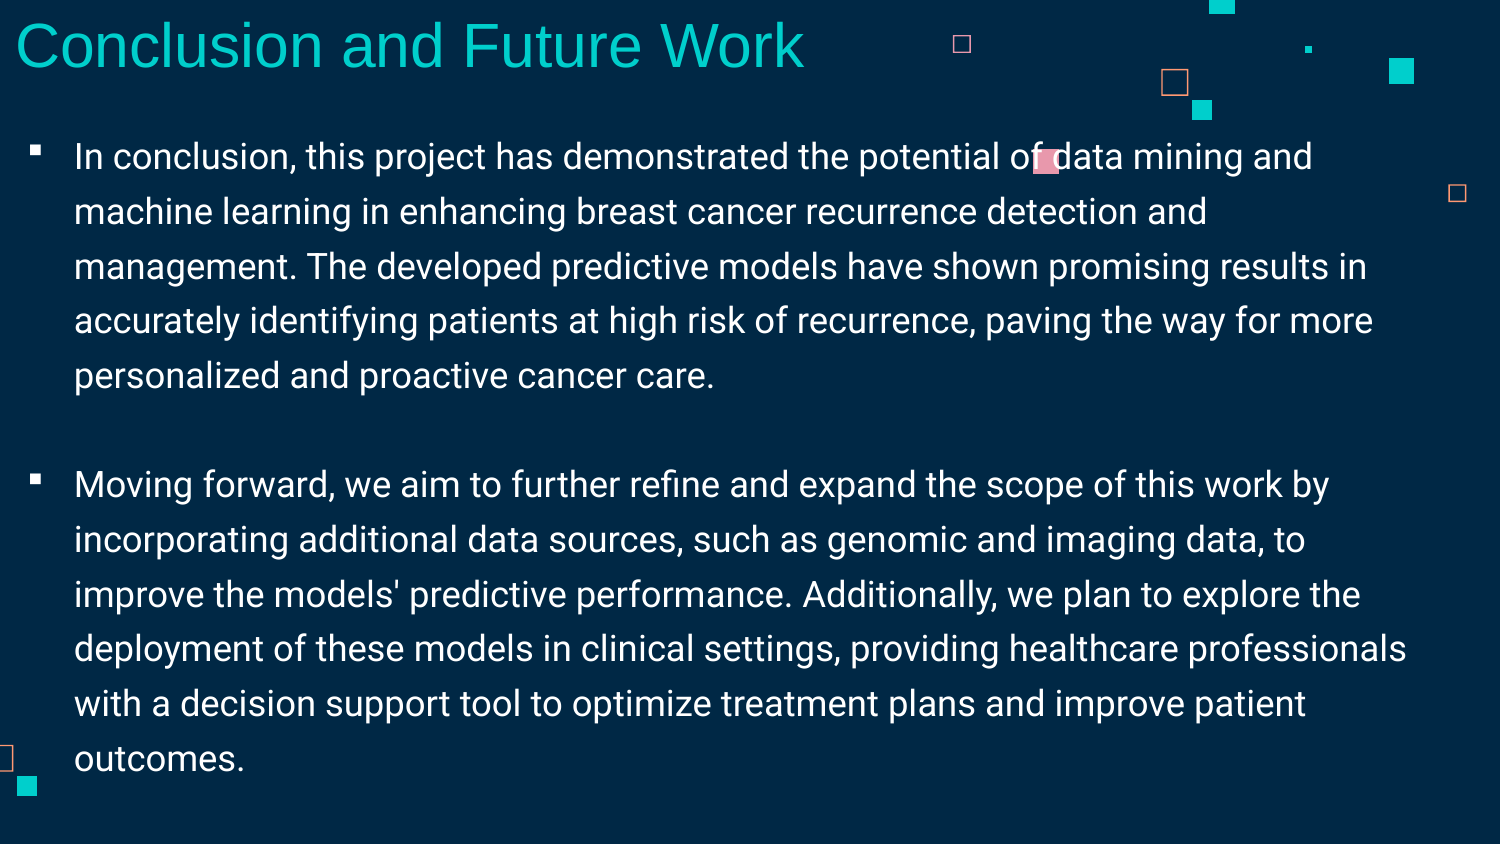

# Conclusion and Future Work
In conclusion, this project has demonstrated the potential of data mining and machine learning in enhancing breast cancer recurrence detection and management. The developed predictive models have shown promising results in accurately identifying patients at high risk of recurrence, paving the way for more personalized and proactive cancer care.

Moving forward, we aim to further refine and expand the scope of this work by incorporating additional data sources, such as genomic and imaging data, to improve the models' predictive performance. Additionally, we plan to explore the deployment of these models in clinical settings, providing healthcare professionals with a decision support tool to optimize treatment plans and improve patient outcomes.